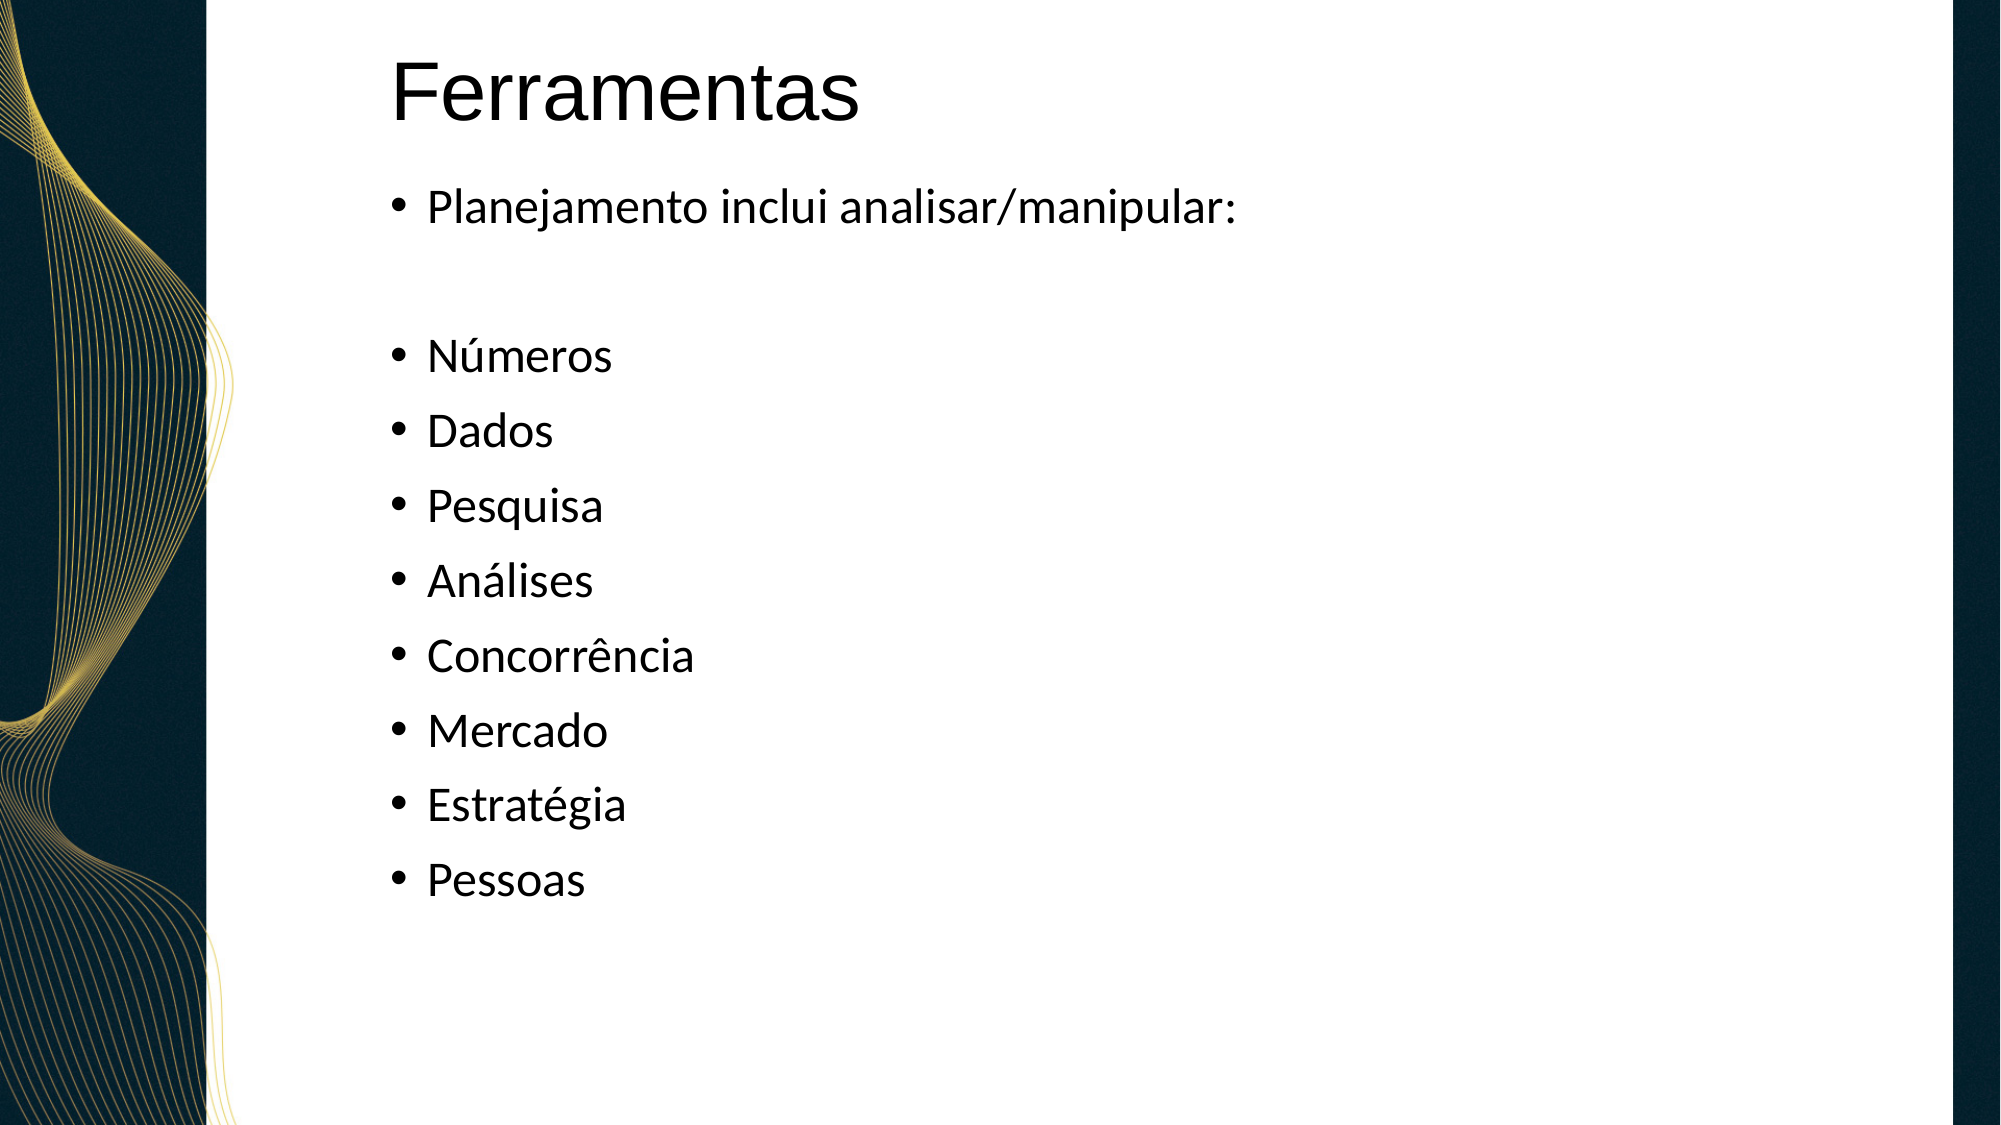

# Ferramentas
Planejamento inclui analisar/manipular:

Números
Dados
Pesquisa
Análises
Concorrência
Mercado
Estratégia
Pessoas